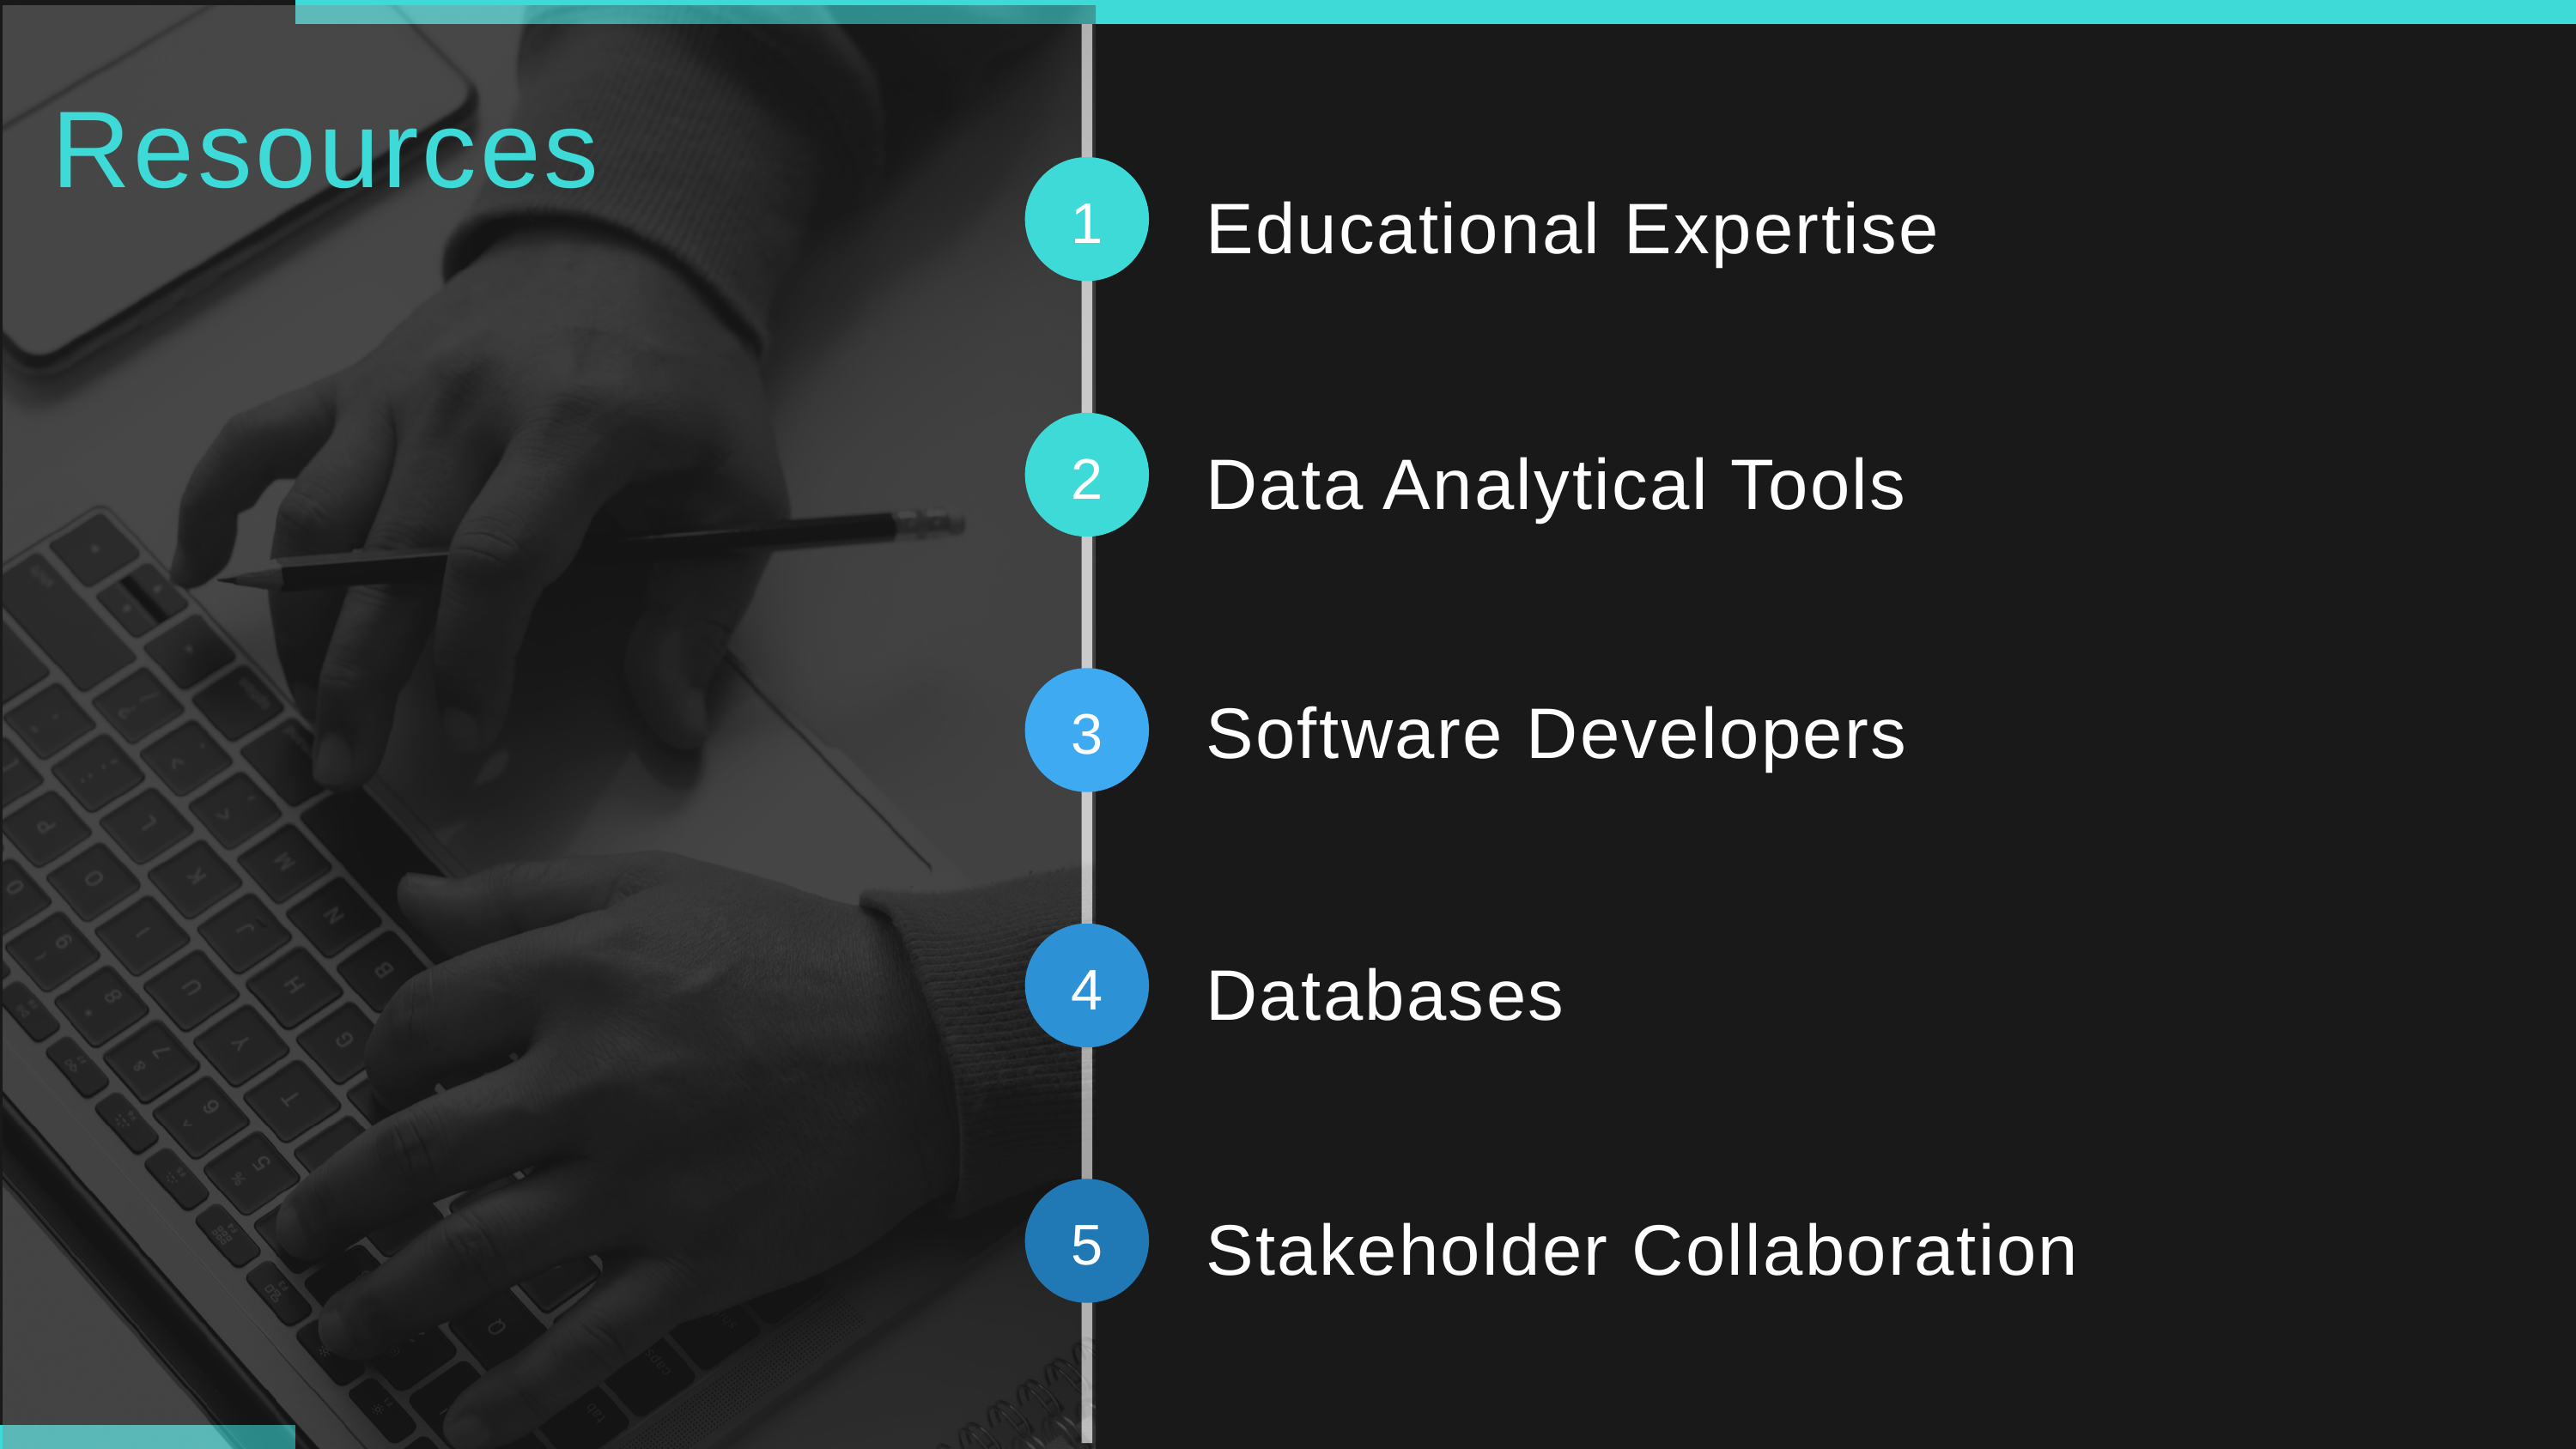

Resources

1
Educational Expertise

2
Data Analytical Tools
Software Developers

3

4
Databases

5
Stakeholder Collaboration